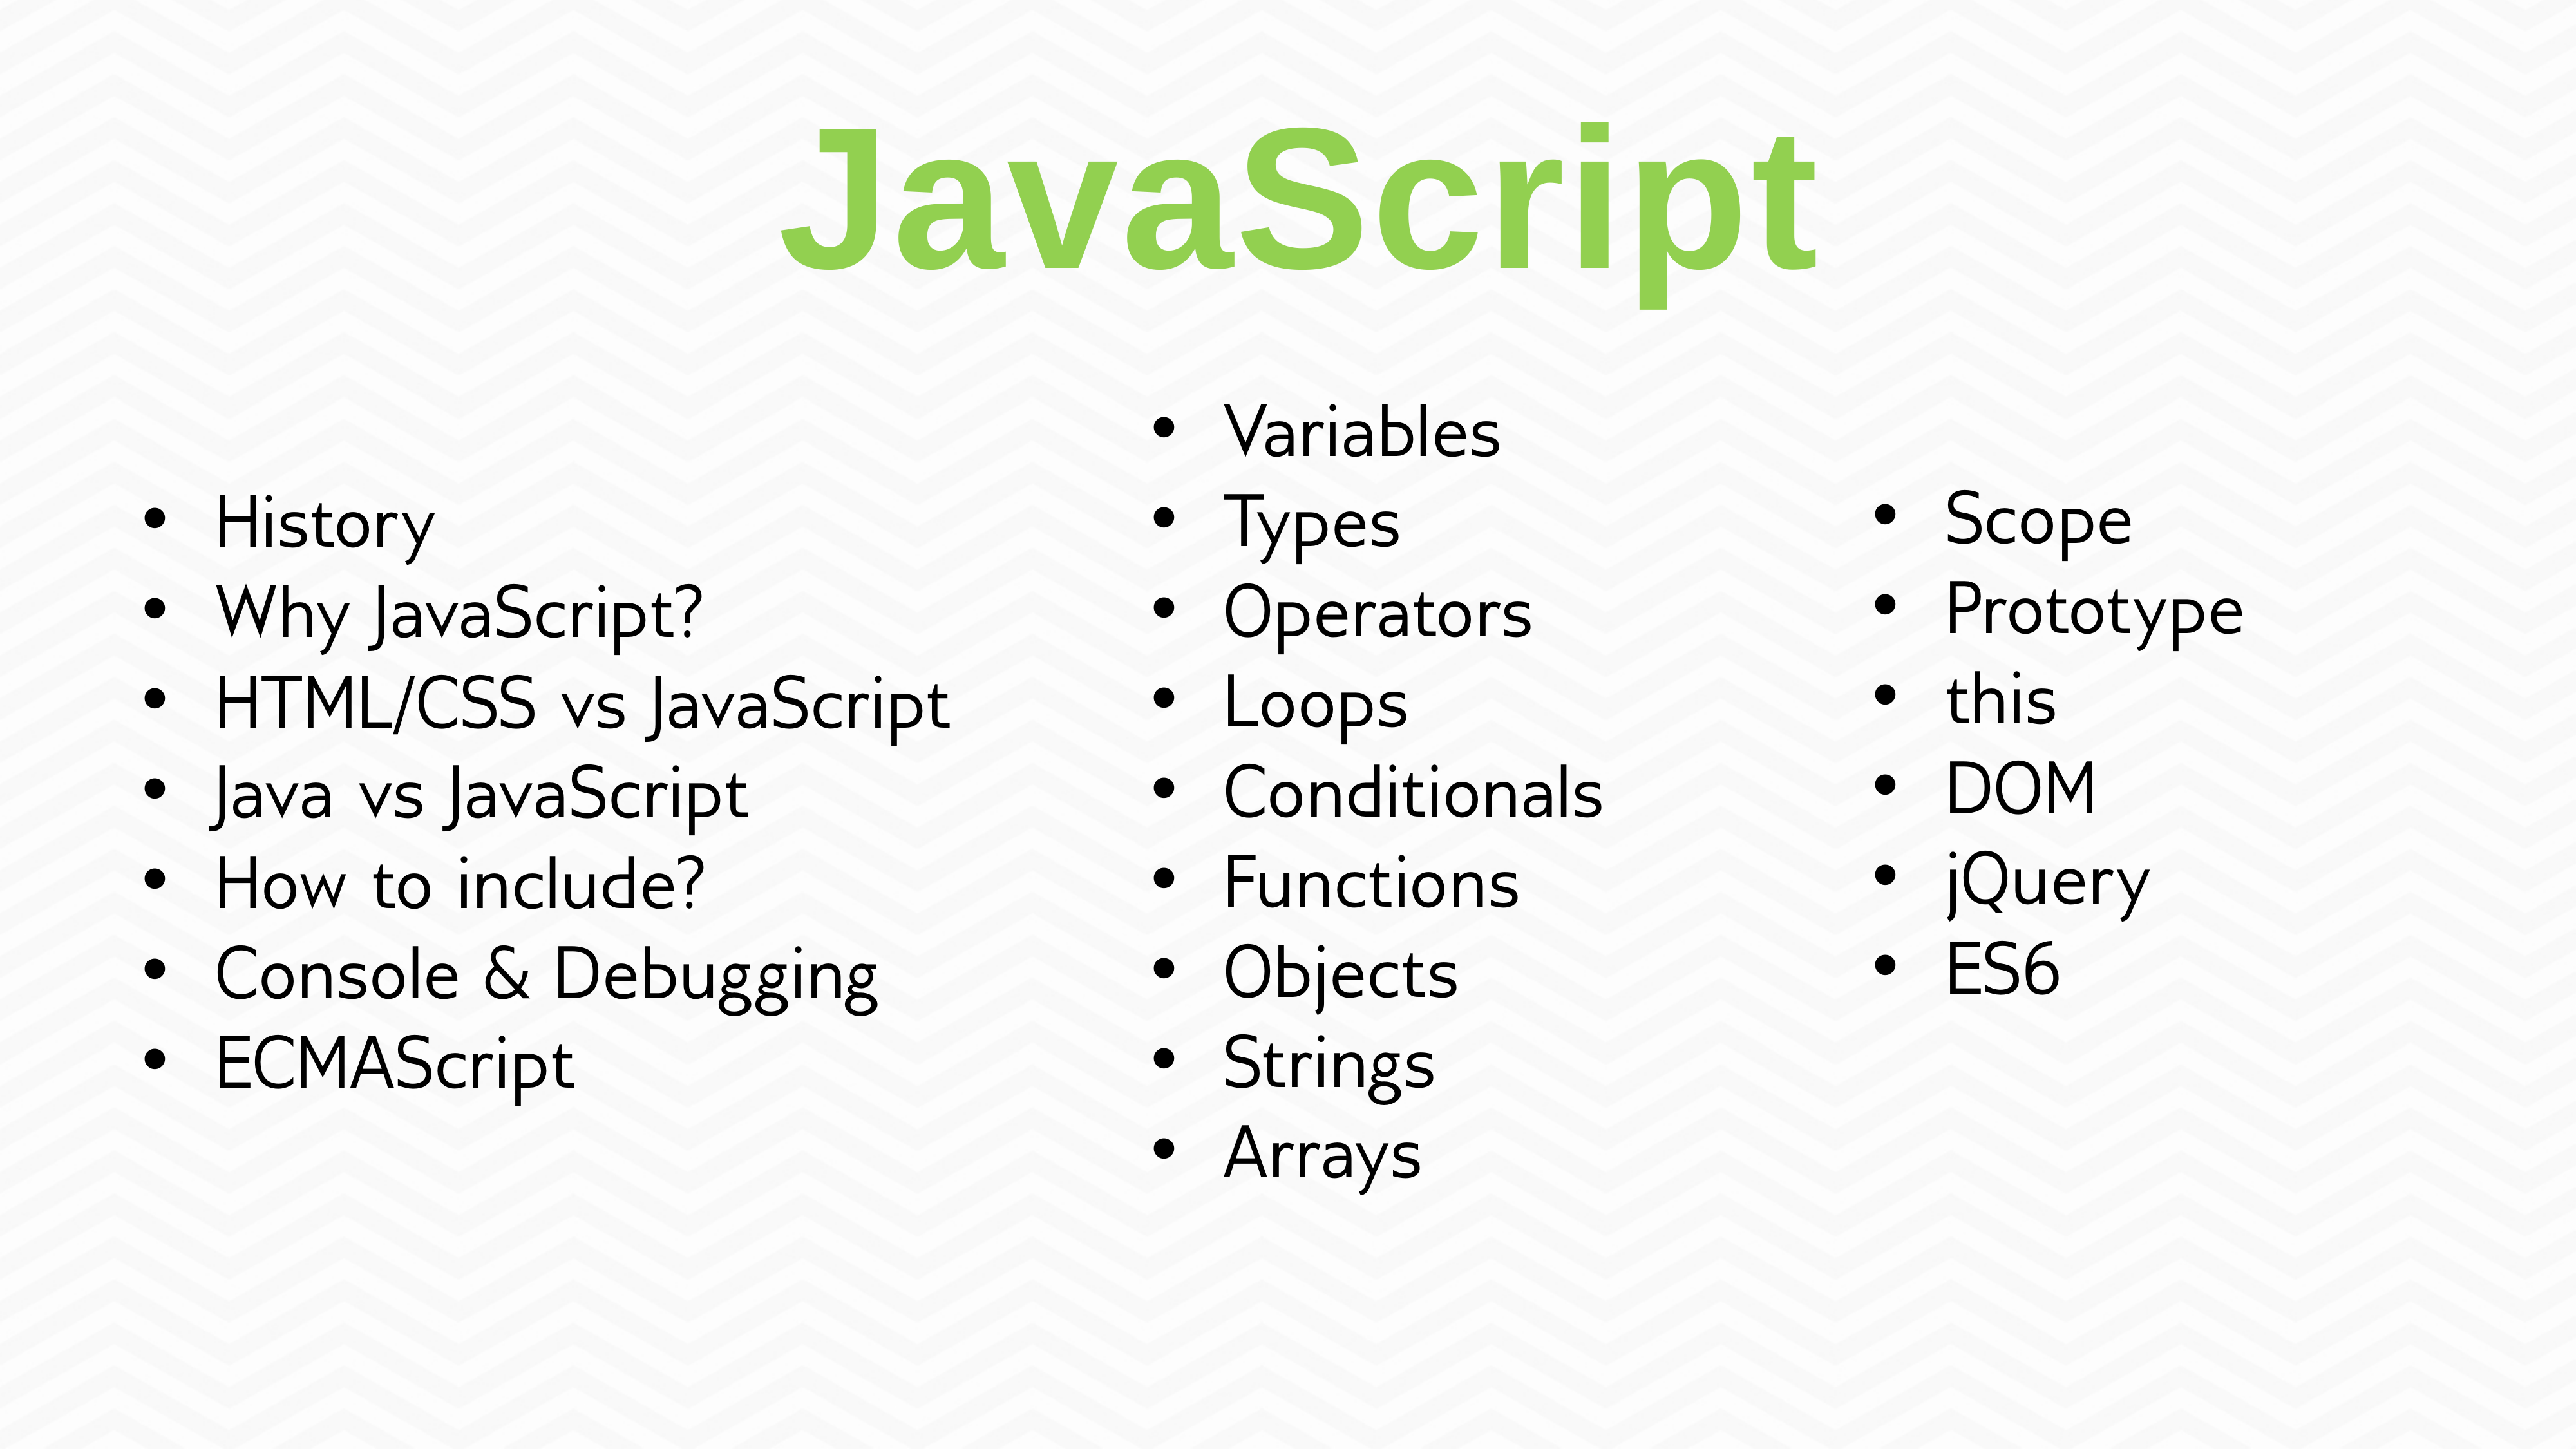

JavaScript
Variables
Types
Operators
Loops
Conditionals
Functions
Objects
Strings
Arrays
Scope
Prototype
this
DOM
jQuery
ES6
History
Why JavaScript?
HTML/CSS vs JavaScript
Java vs JavaScript
How to include?
Console & Debugging
ECMAScript